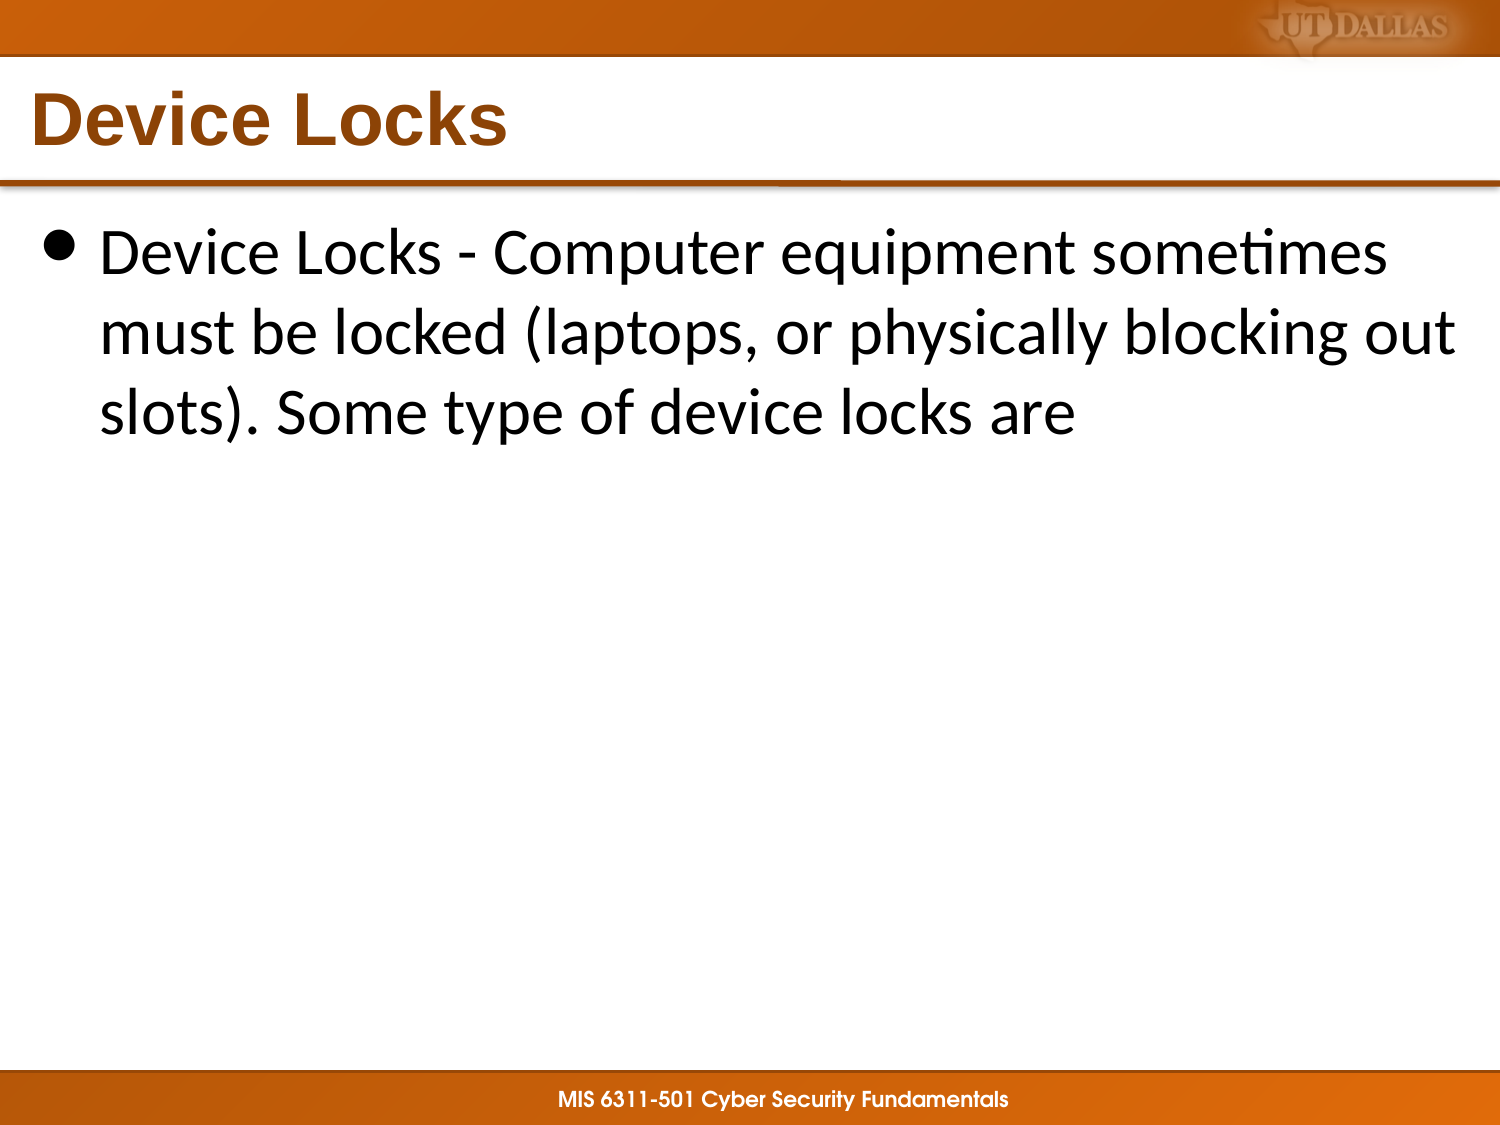

# Device Locks
Device Locks - Computer equipment sometimes must be locked (laptops, or physically blocking out slots). Some type of device locks are